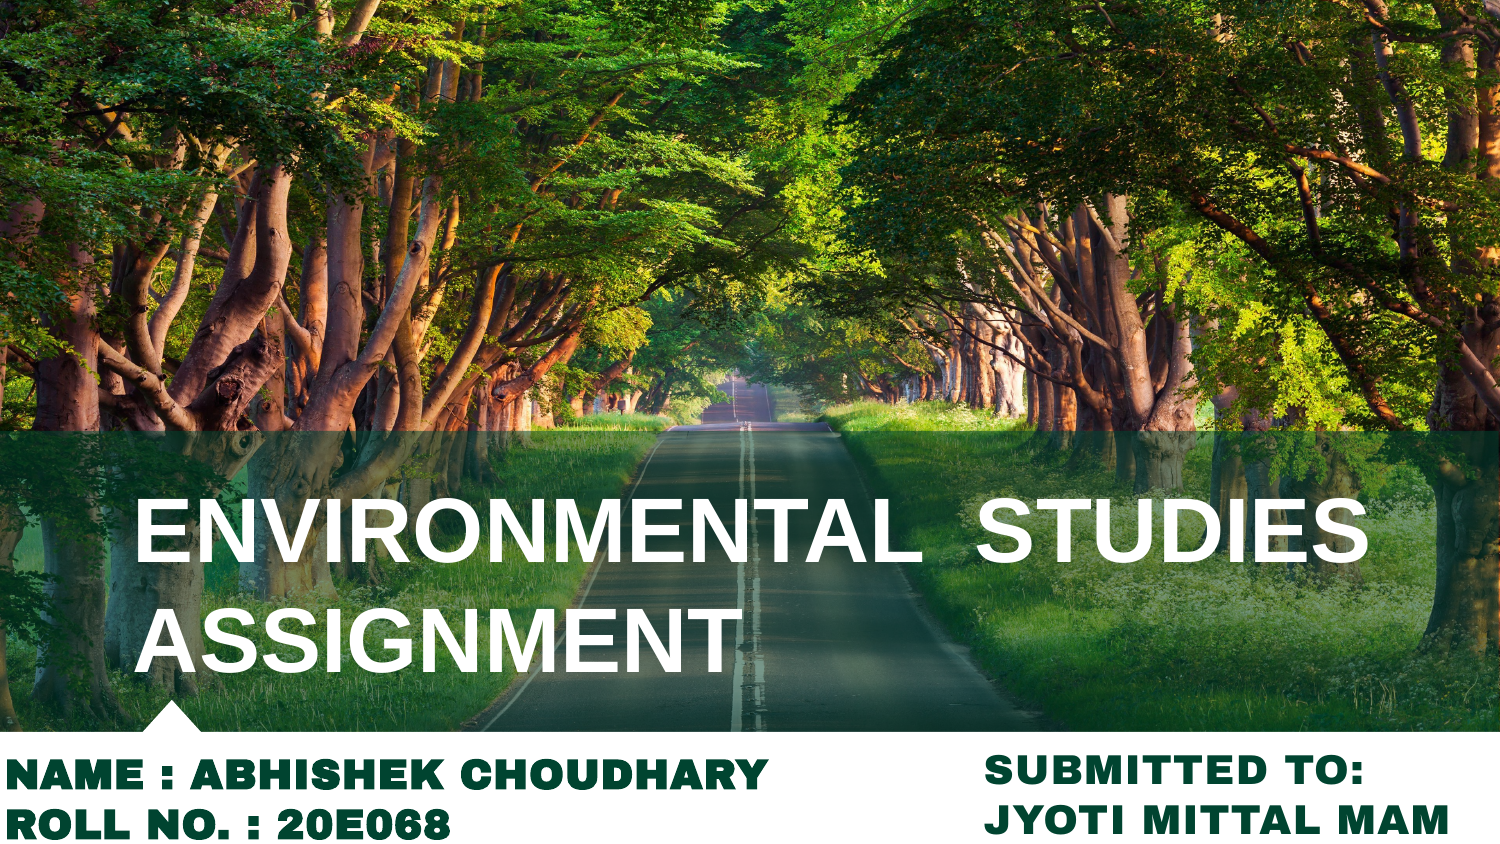

# ENVIRONMENTAL  STUDIES ASSIGNMENT
SUBMITTED TO:
JYOTI MITTAL MAM
NAME : ABHISHEK CHOUDHARY
ROLL NO. : 20E068